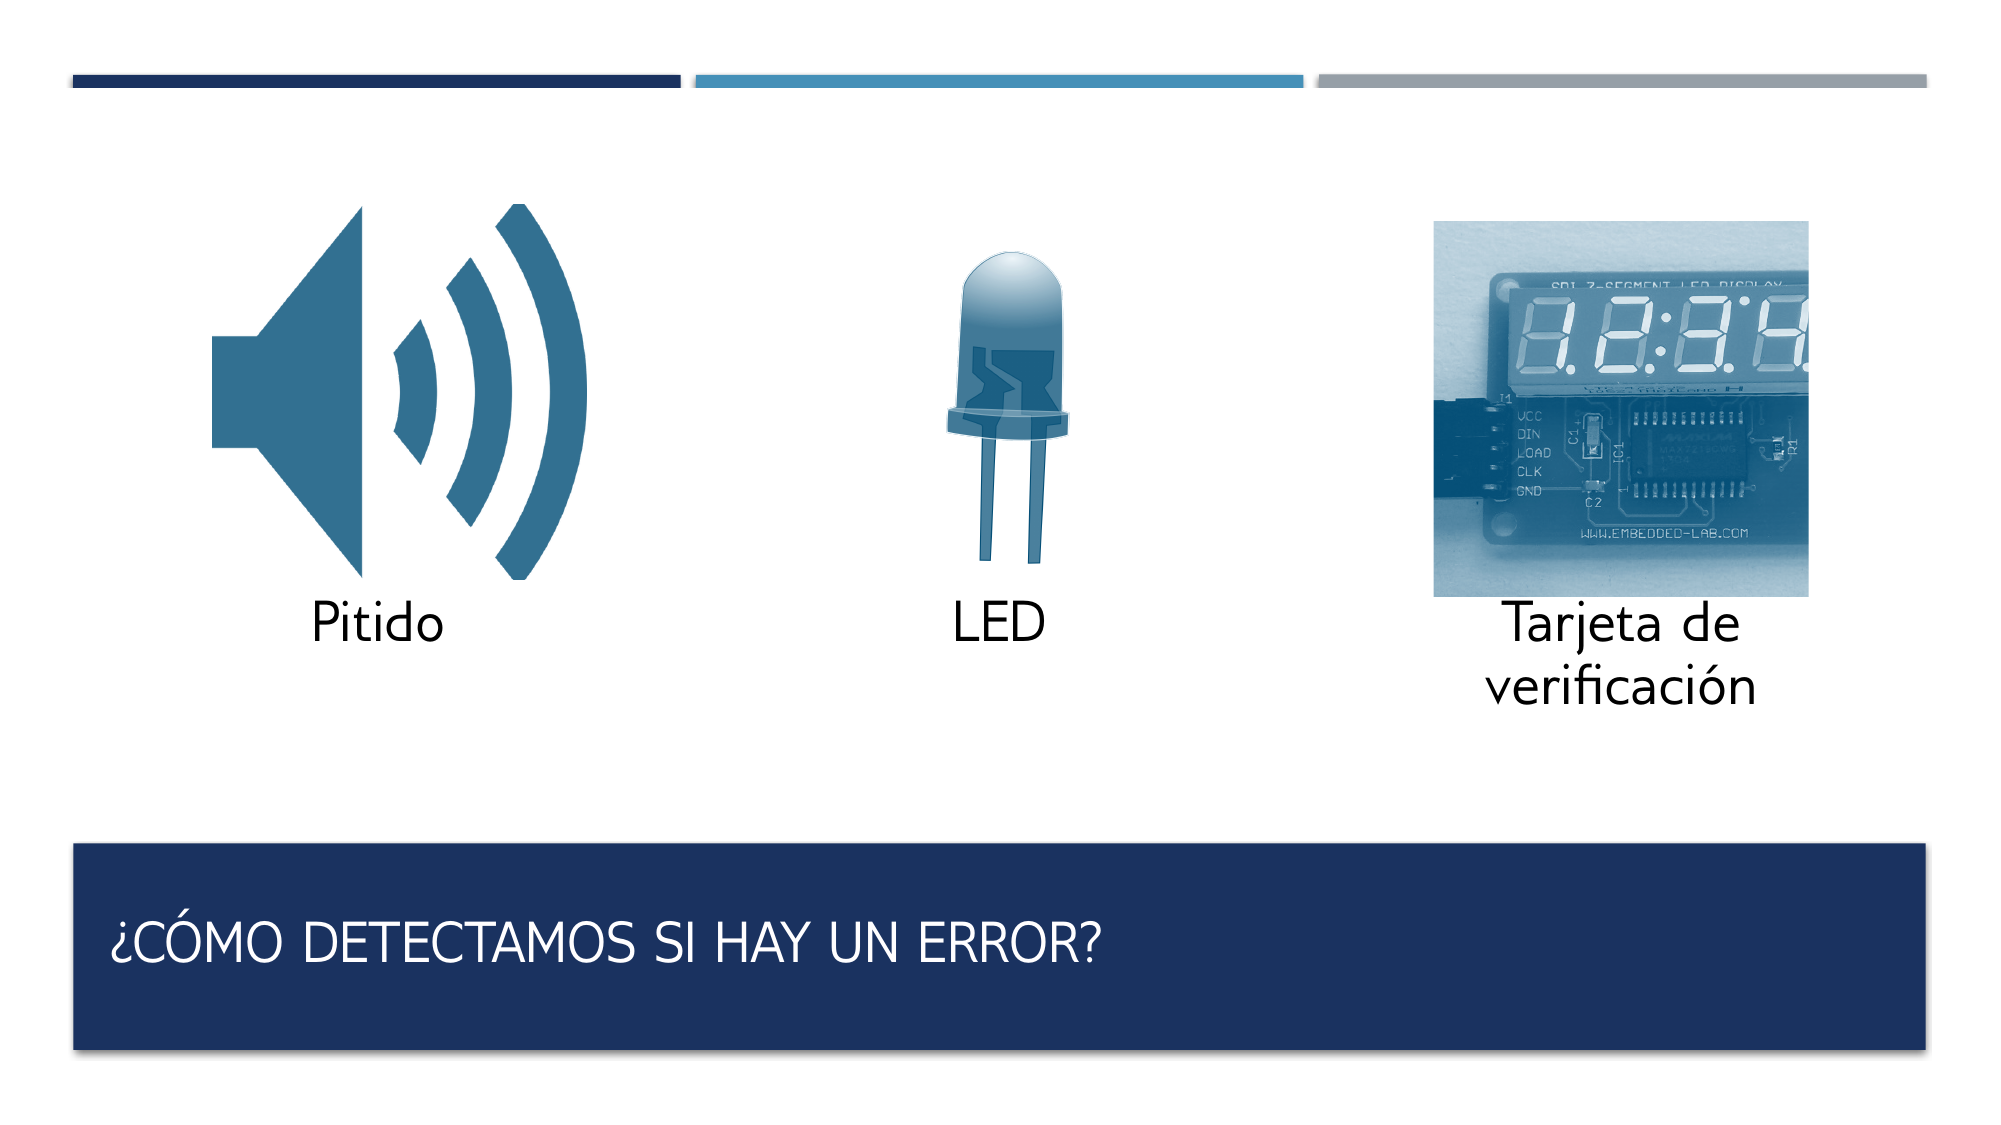

Pitido
LED
Tarjeta de verificación

# ¿Cómo detectamos si hay un error?